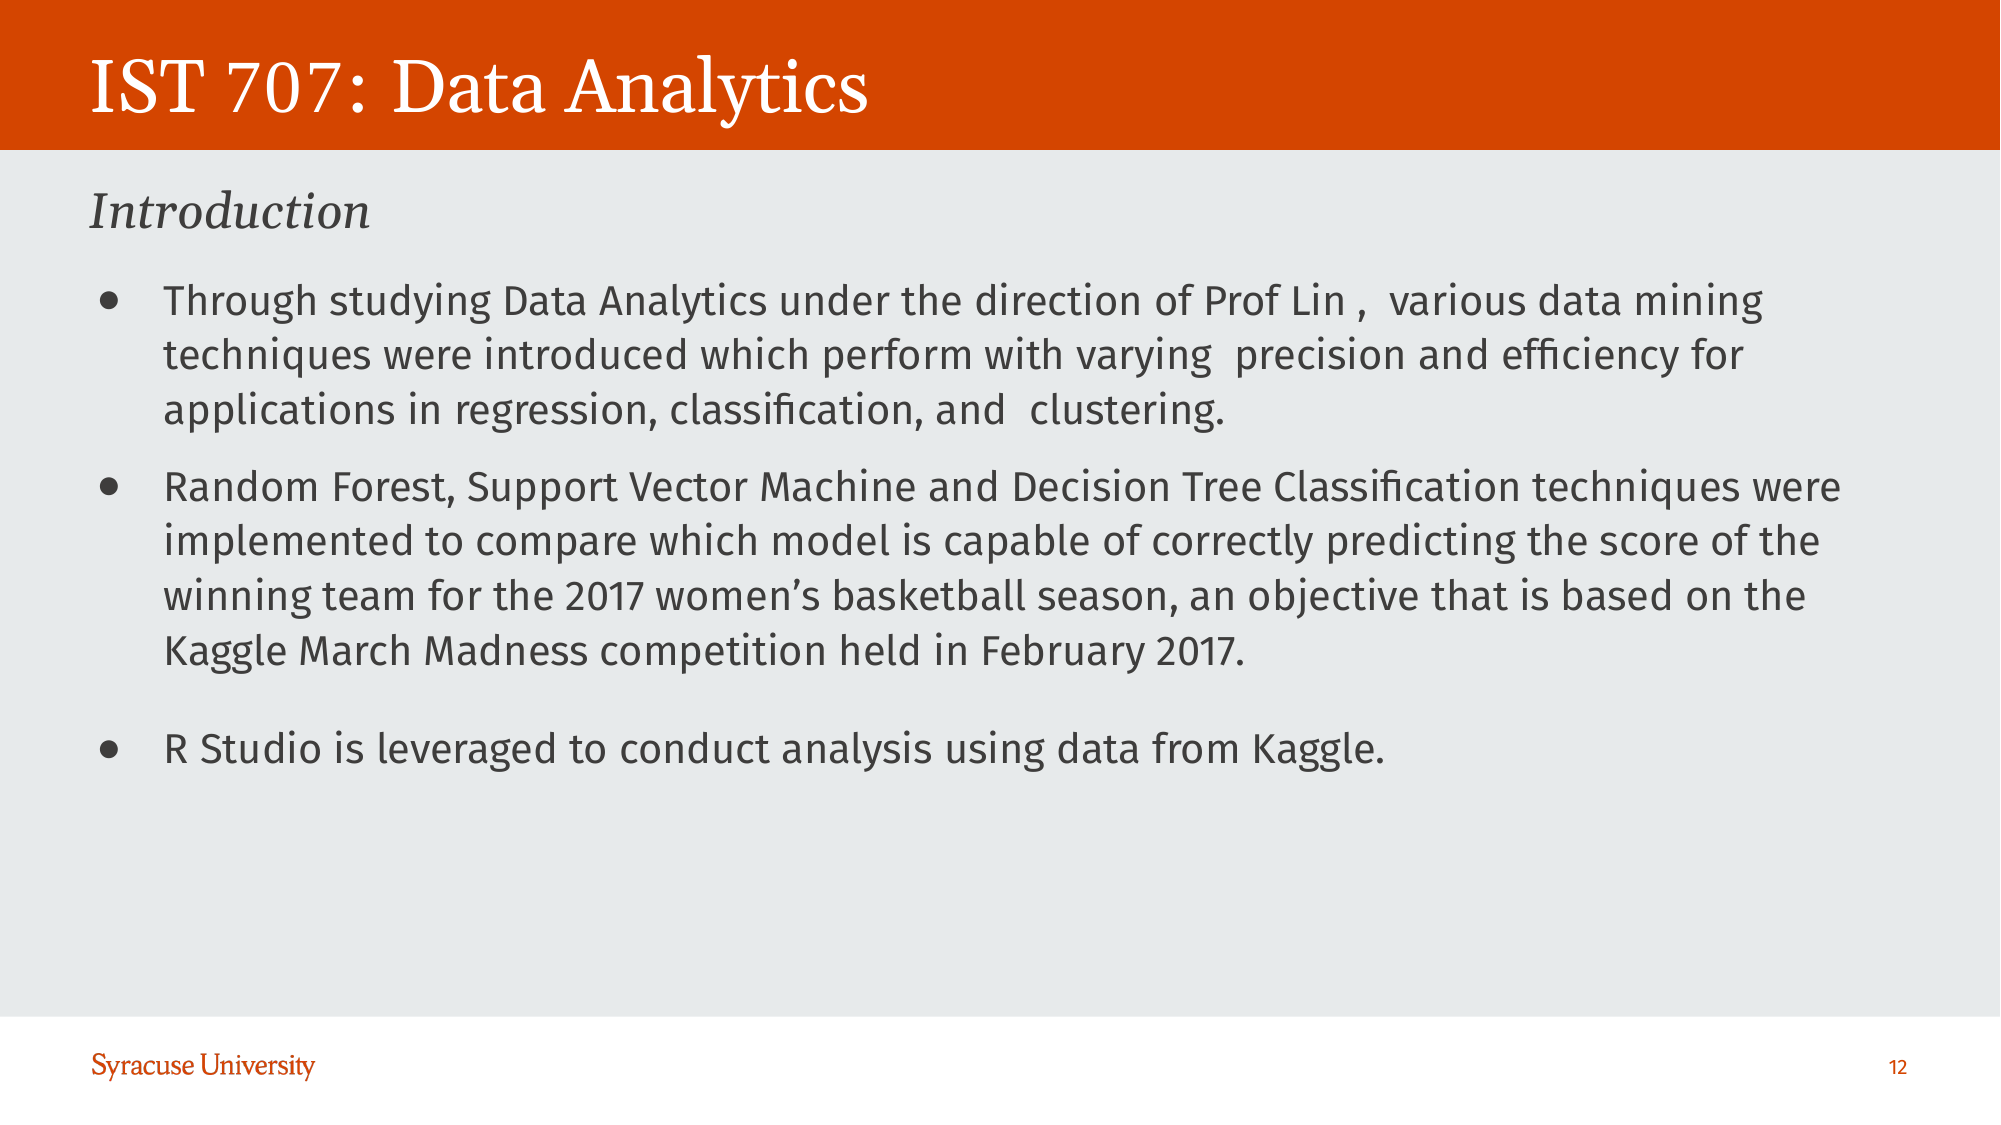

# IST 707: Data Analytics
Introduction
Through studying Data Analytics under the direction of Prof Lin ,  various data mining techniques were introduced which perform with varying  precision and efficiency for applications in regression, classification, and  clustering.
Random Forest, Support Vector Machine and Decision Tree Classification techniques were implemented to compare which model is capable of correctly predicting the score of the winning team for the 2017 women’s basketball season, an objective that is based on the Kaggle March Madness competition held in February 2017.
R Studio is leveraged to conduct analysis using data from Kaggle.
12